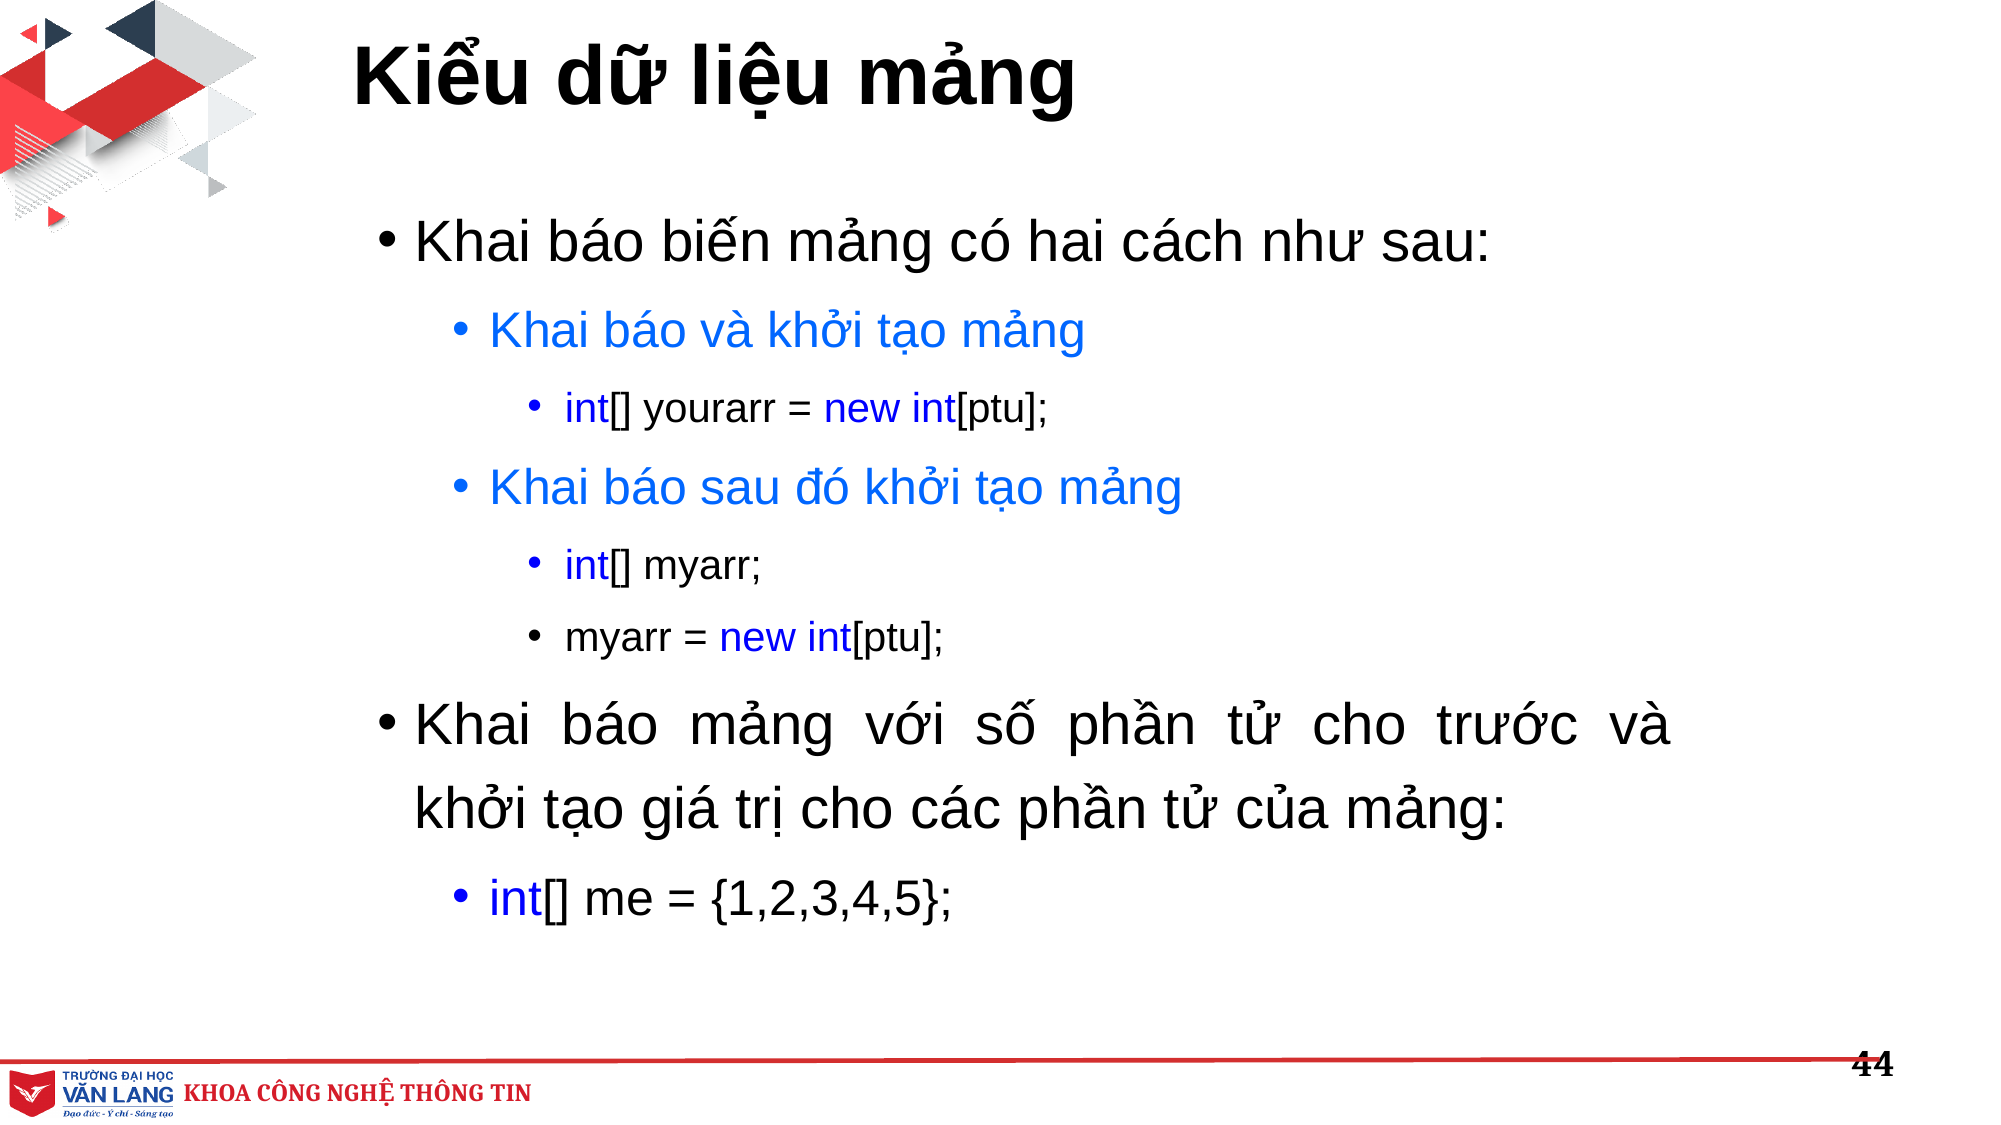

# Kiểu dữ liệu mảng
Khai báo biến mảng có hai cách như sau:
Khai báo và khởi tạo mảng
int[] yourarr = new int[ptu];
Khai báo sau đó khởi tạo mảng
int[] myarr;
myarr = new int[ptu];
Khai báo mảng với số phần tử cho trước và khởi tạo giá trị cho các phần tử của mảng:
int[] me = {1,2,3,4,5};